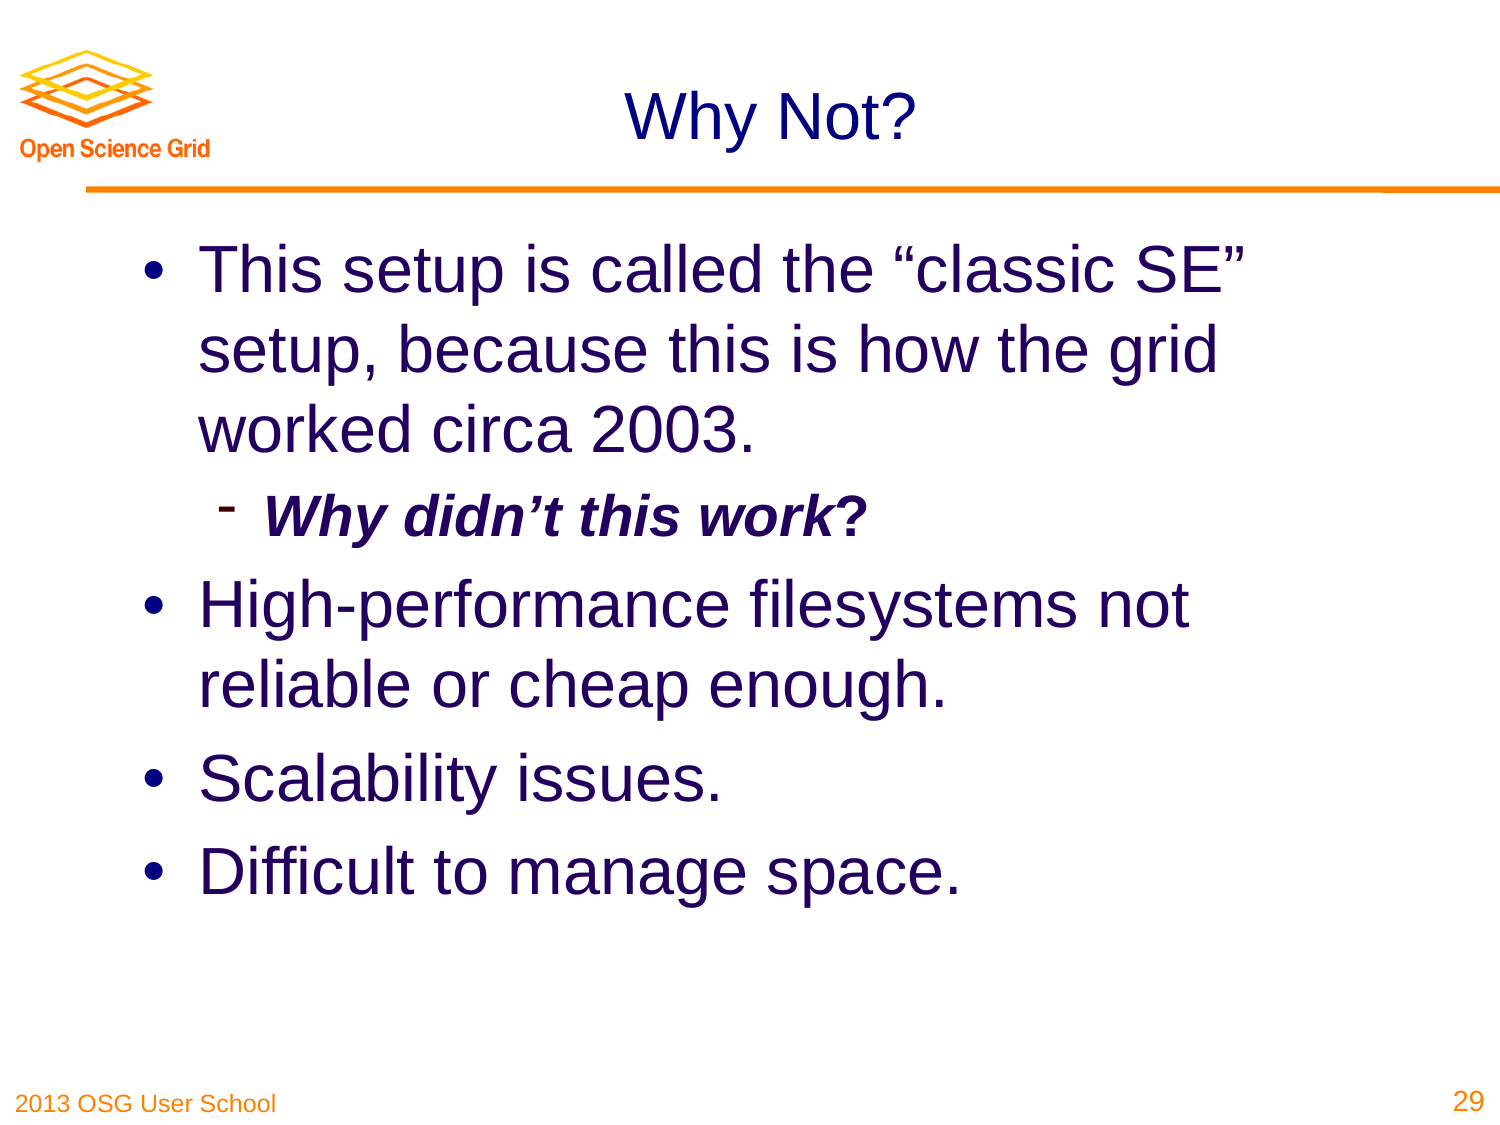

# Why Not?
This setup is called the “classic SE” setup, because this is how the grid worked circa 2003.
Why didn’t this work?
High-performance filesystems not reliable or cheap enough.
Scalability issues.
Difficult to manage space.
29